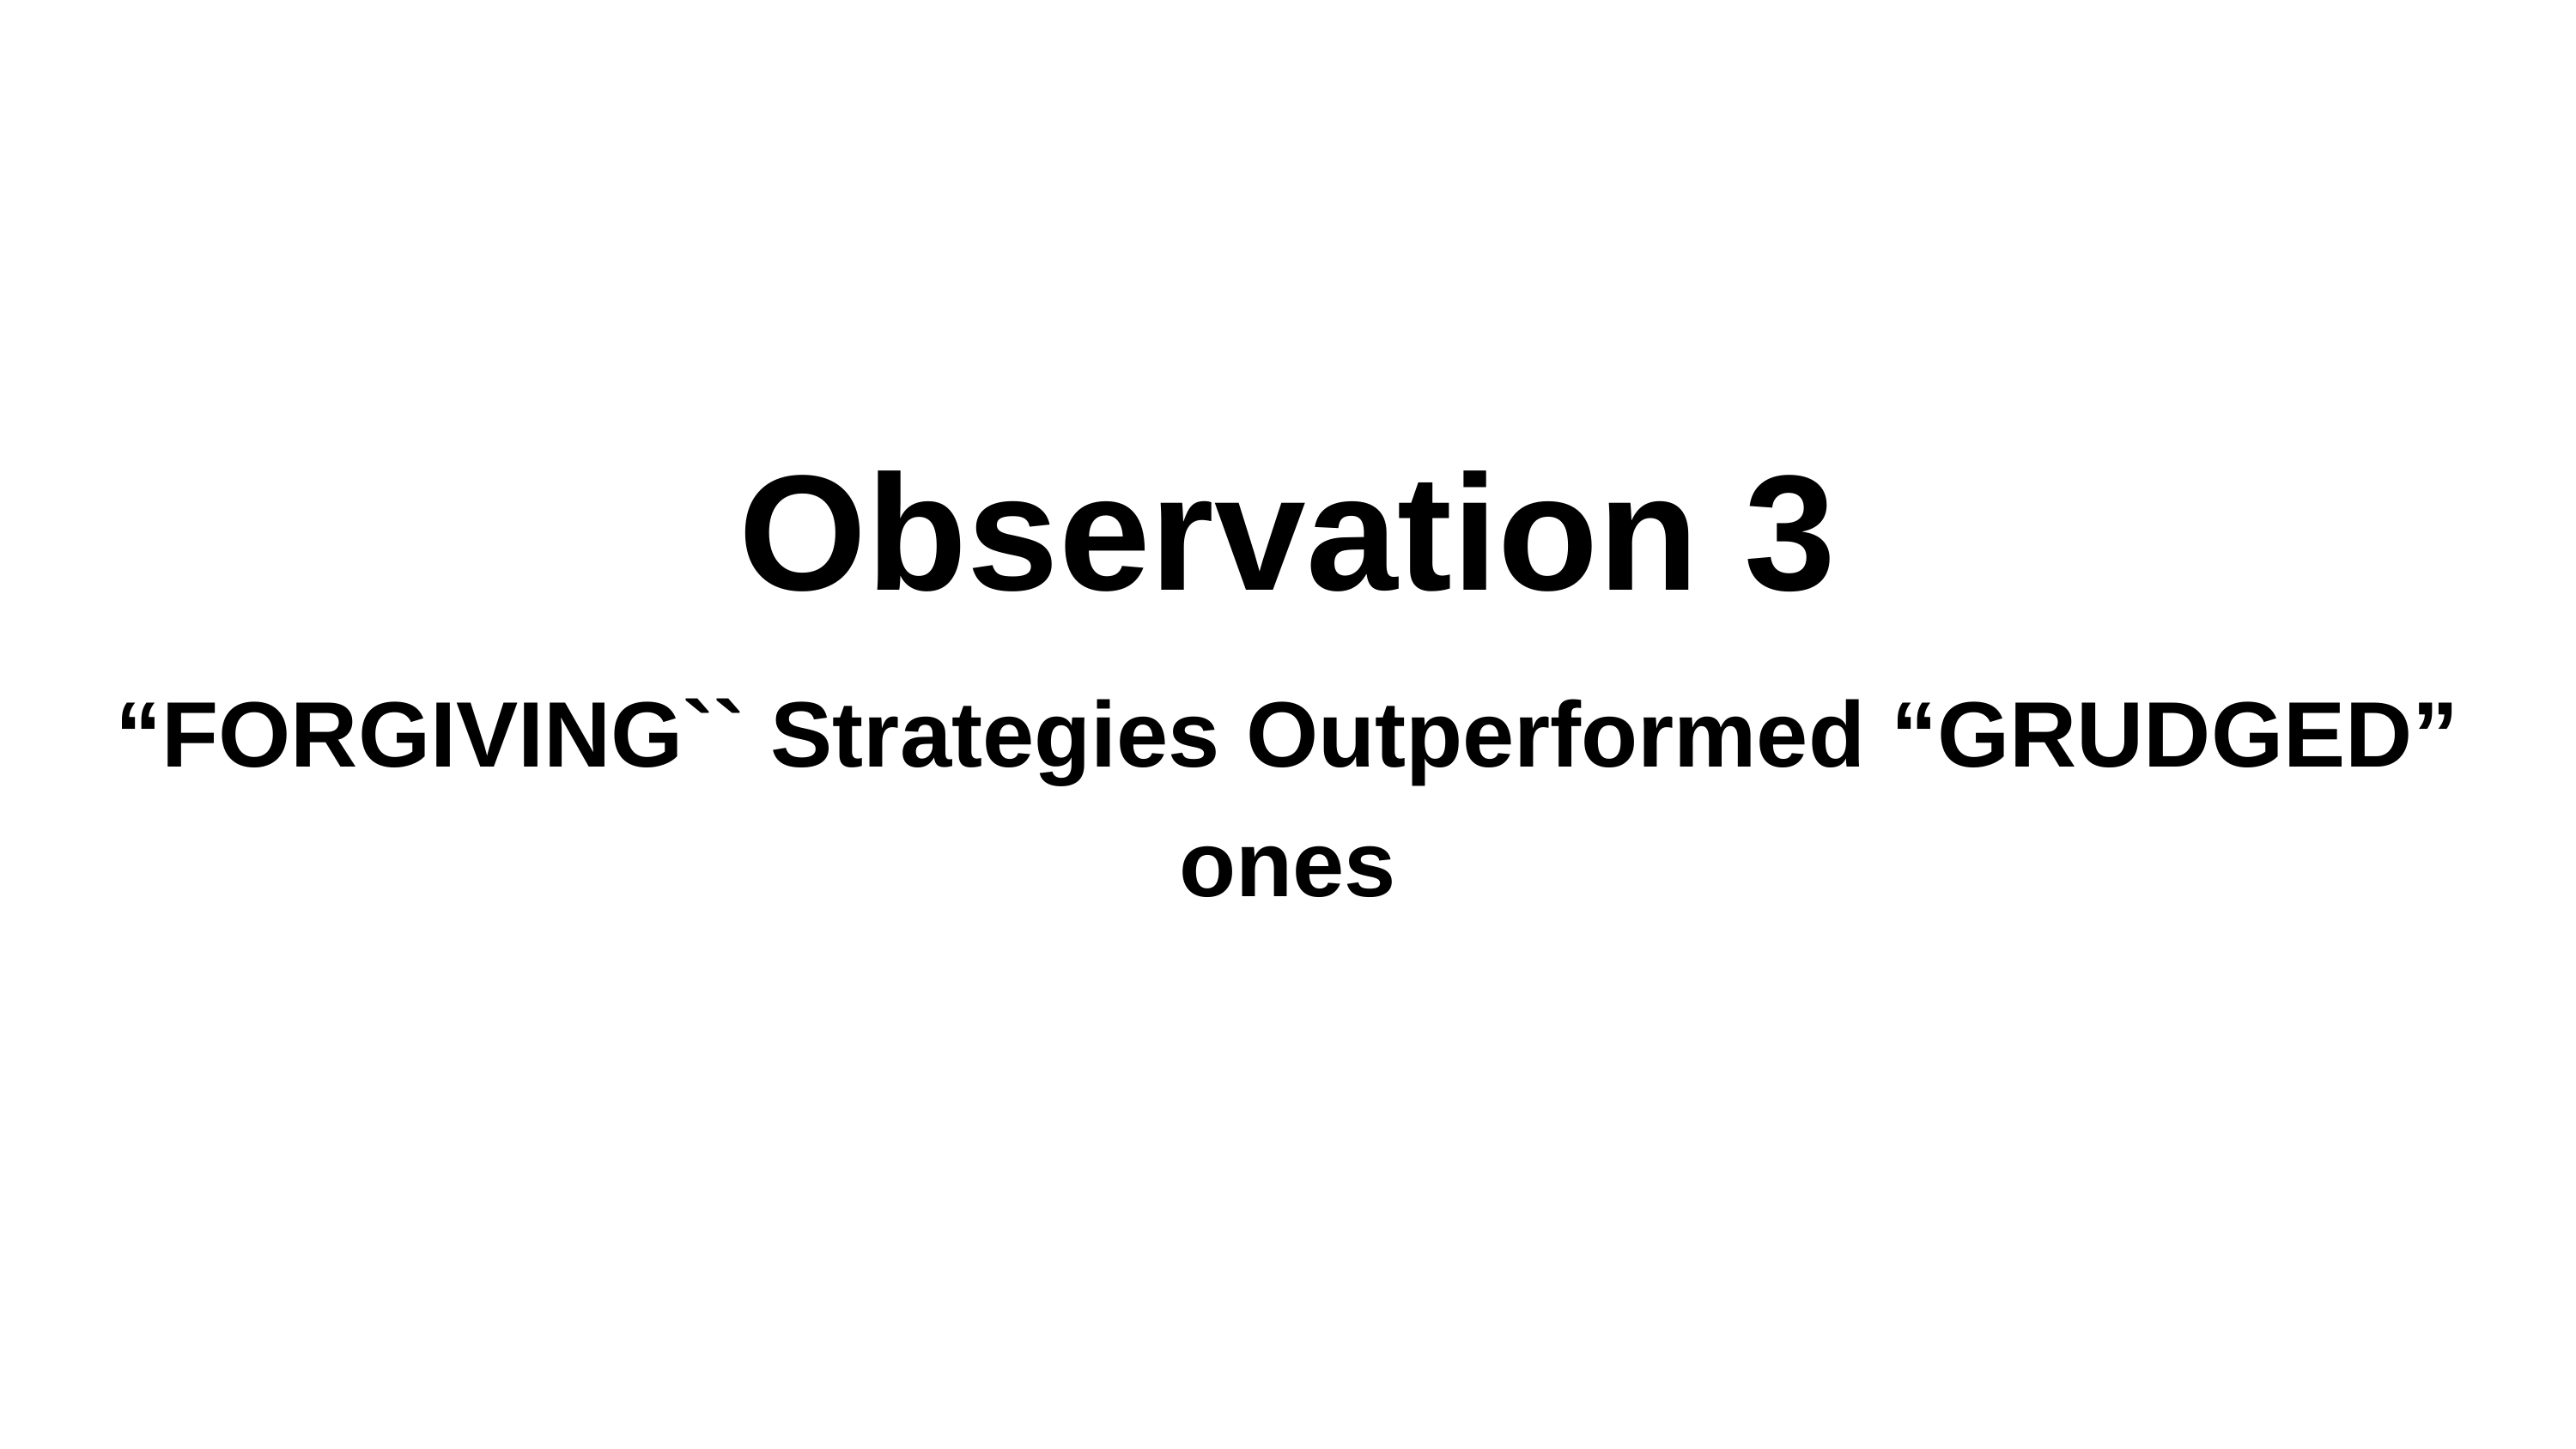

Observation 3
“FORGIVING`` Strategies Outperformed “GRUDGED” ones